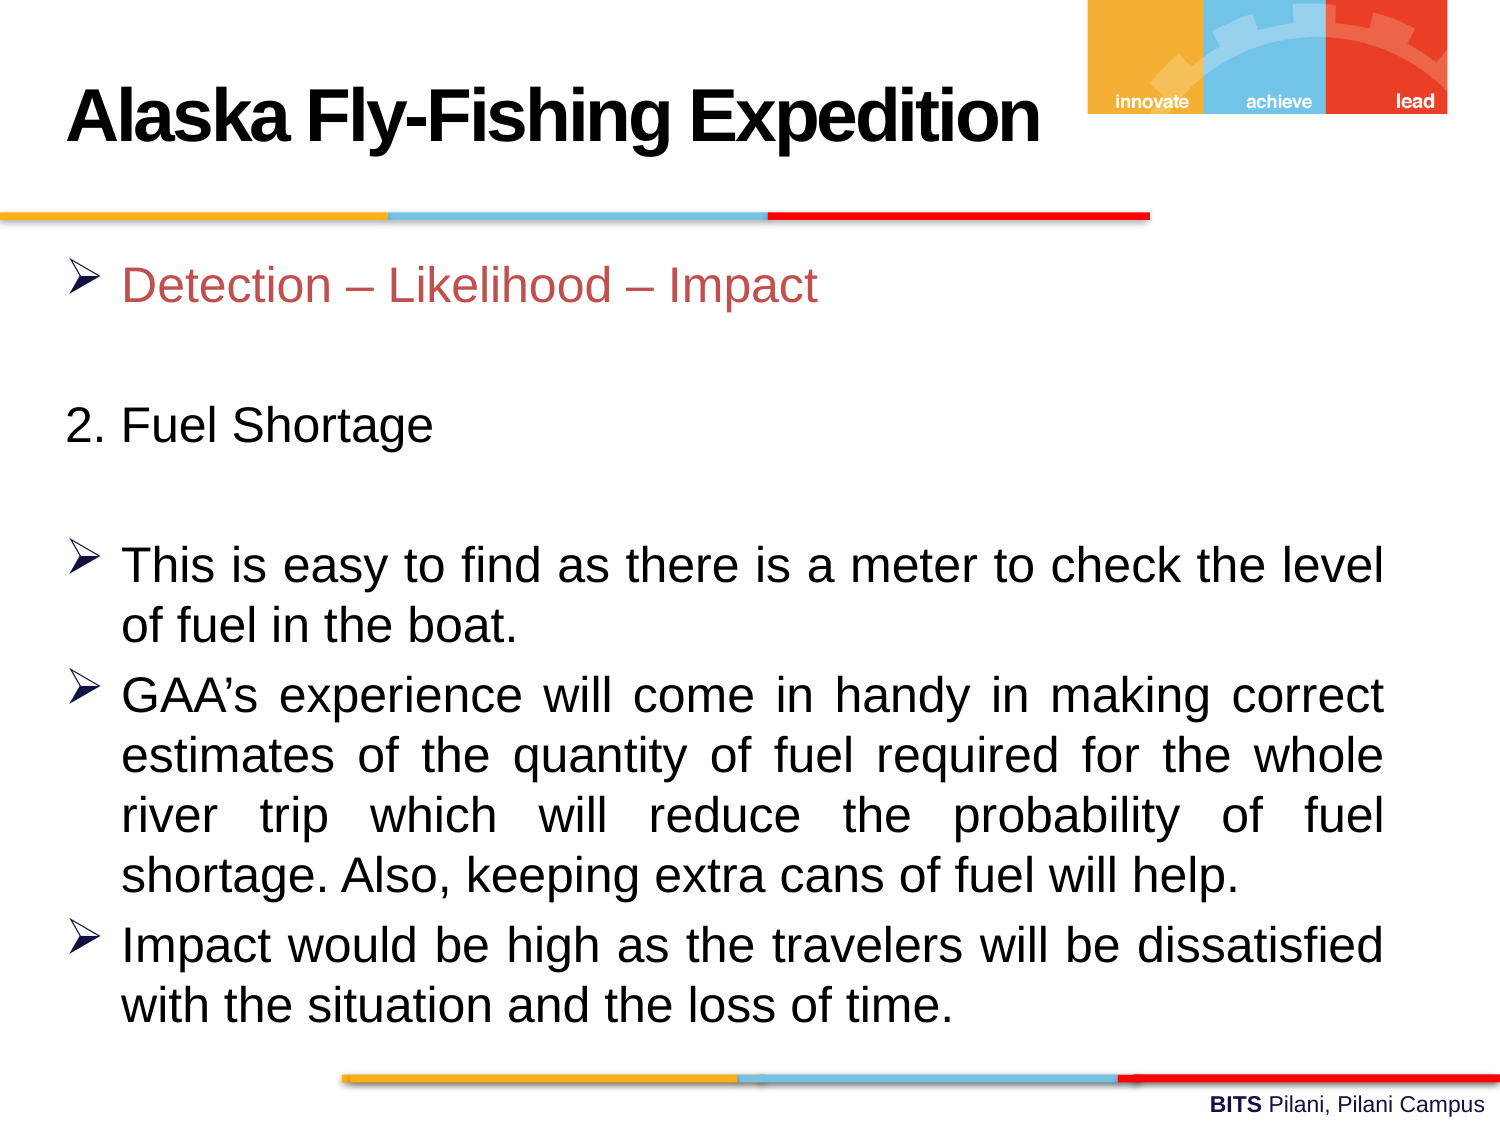

Alaska Fly-Fishing Expedition
Detection – Likelihood – Impact

2. Fuel Shortage

This is easy to find as there is a meter to check the level of fuel in the boat.
GAA’s experience will come in handy in making correct estimates of the quantity of fuel required for the whole river trip which will reduce the probability of fuel shortage. Also, keeping extra cans of fuel will help.
Impact would be high as the travelers will be dissatisfied with the situation and the loss of time.